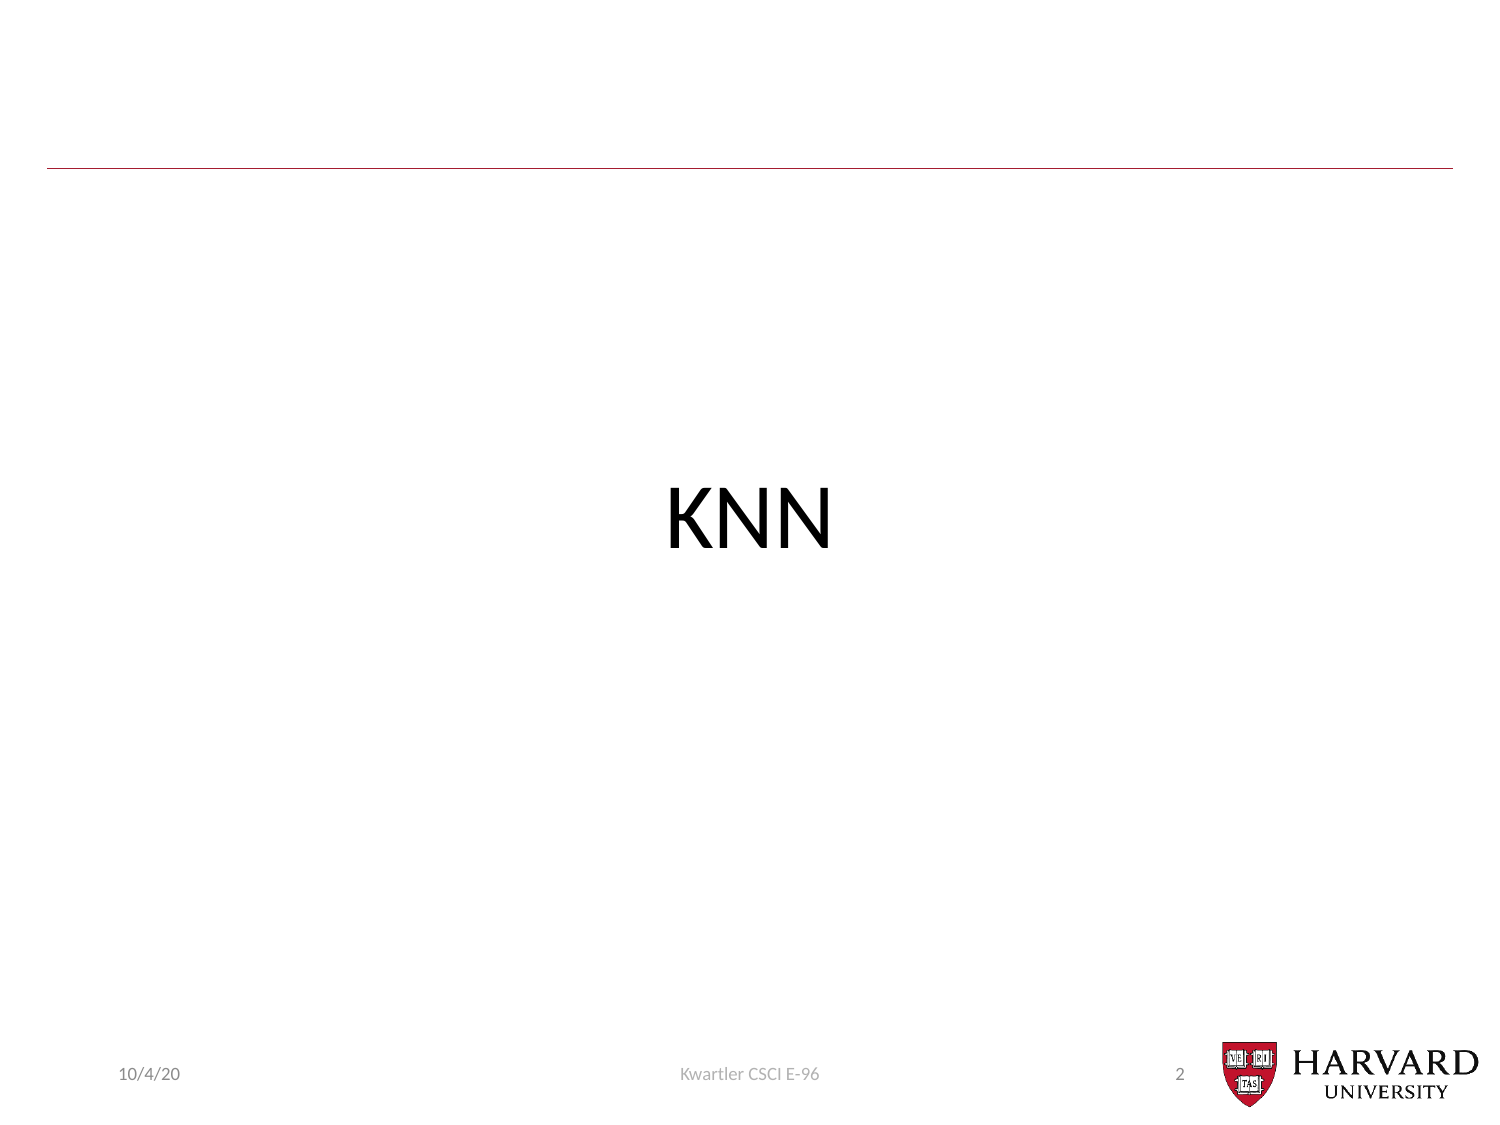

# KNN

10/4/20
Kwartler CSCI E-96
2